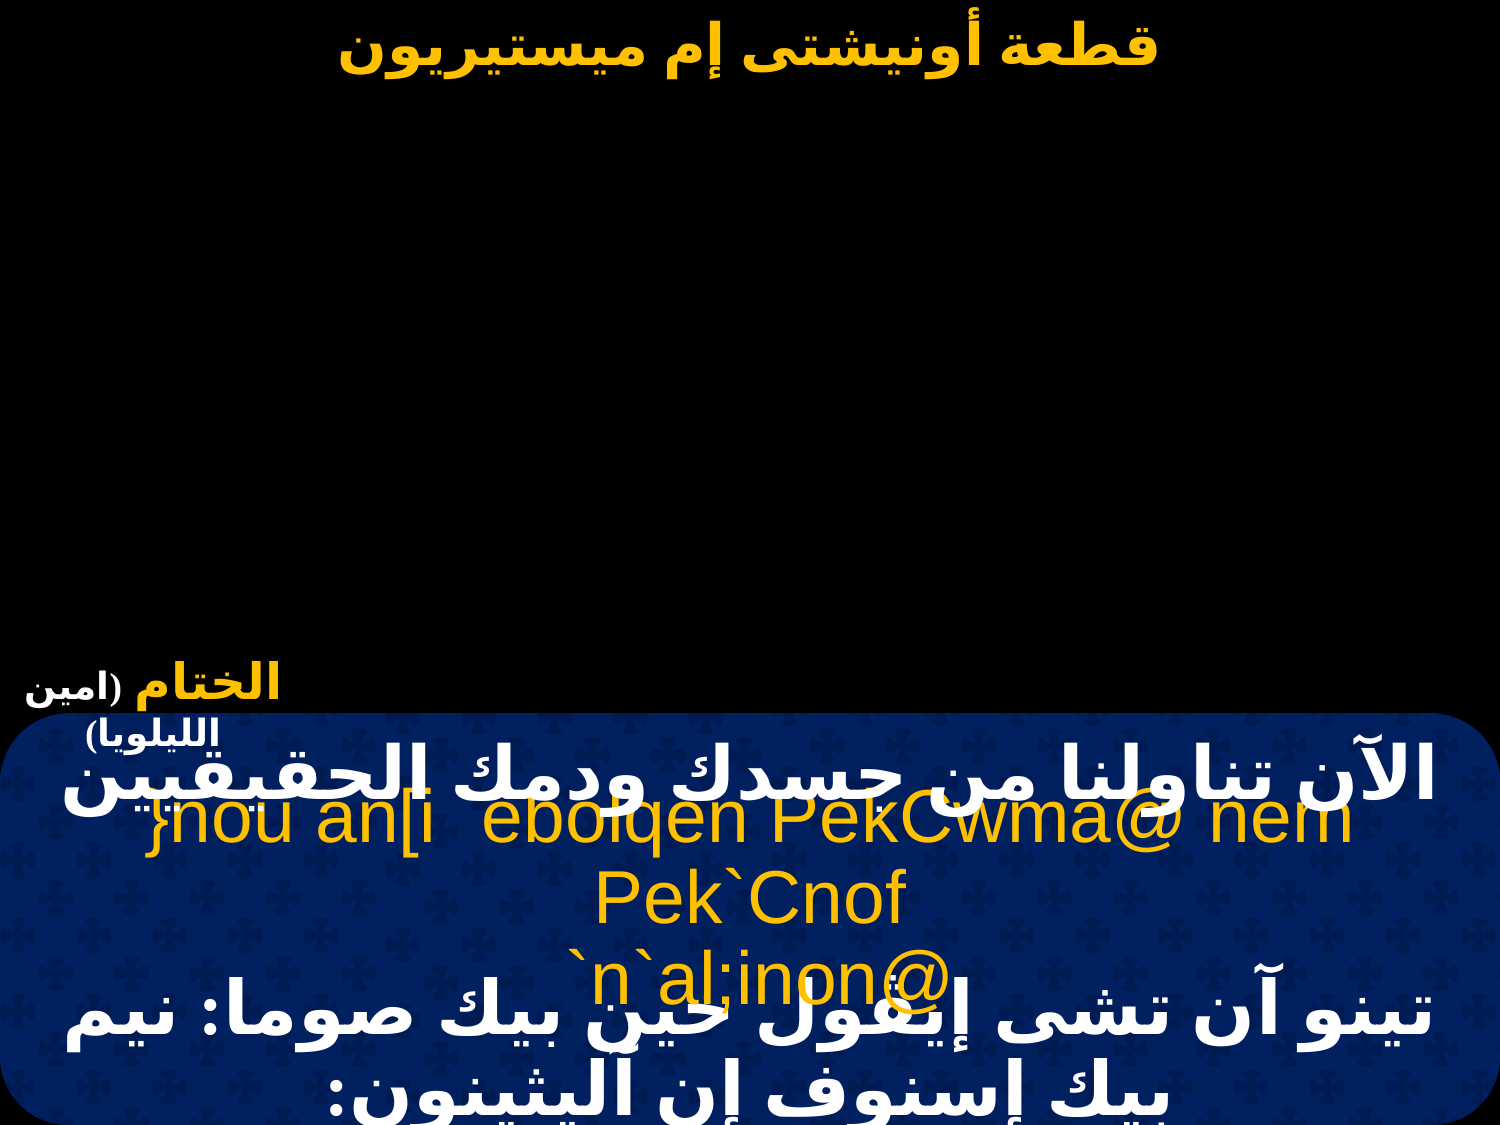

#
الآن تناولنا من جسدك ودمك الحقيقيين
}nou an[i `ebolqen PekCwma@ nem Pek`Cnof
 `n`al;inon@
تينو آن تشى إيڤول خين بيك صوما: نيم بيك إسنوف إن آليثينون: